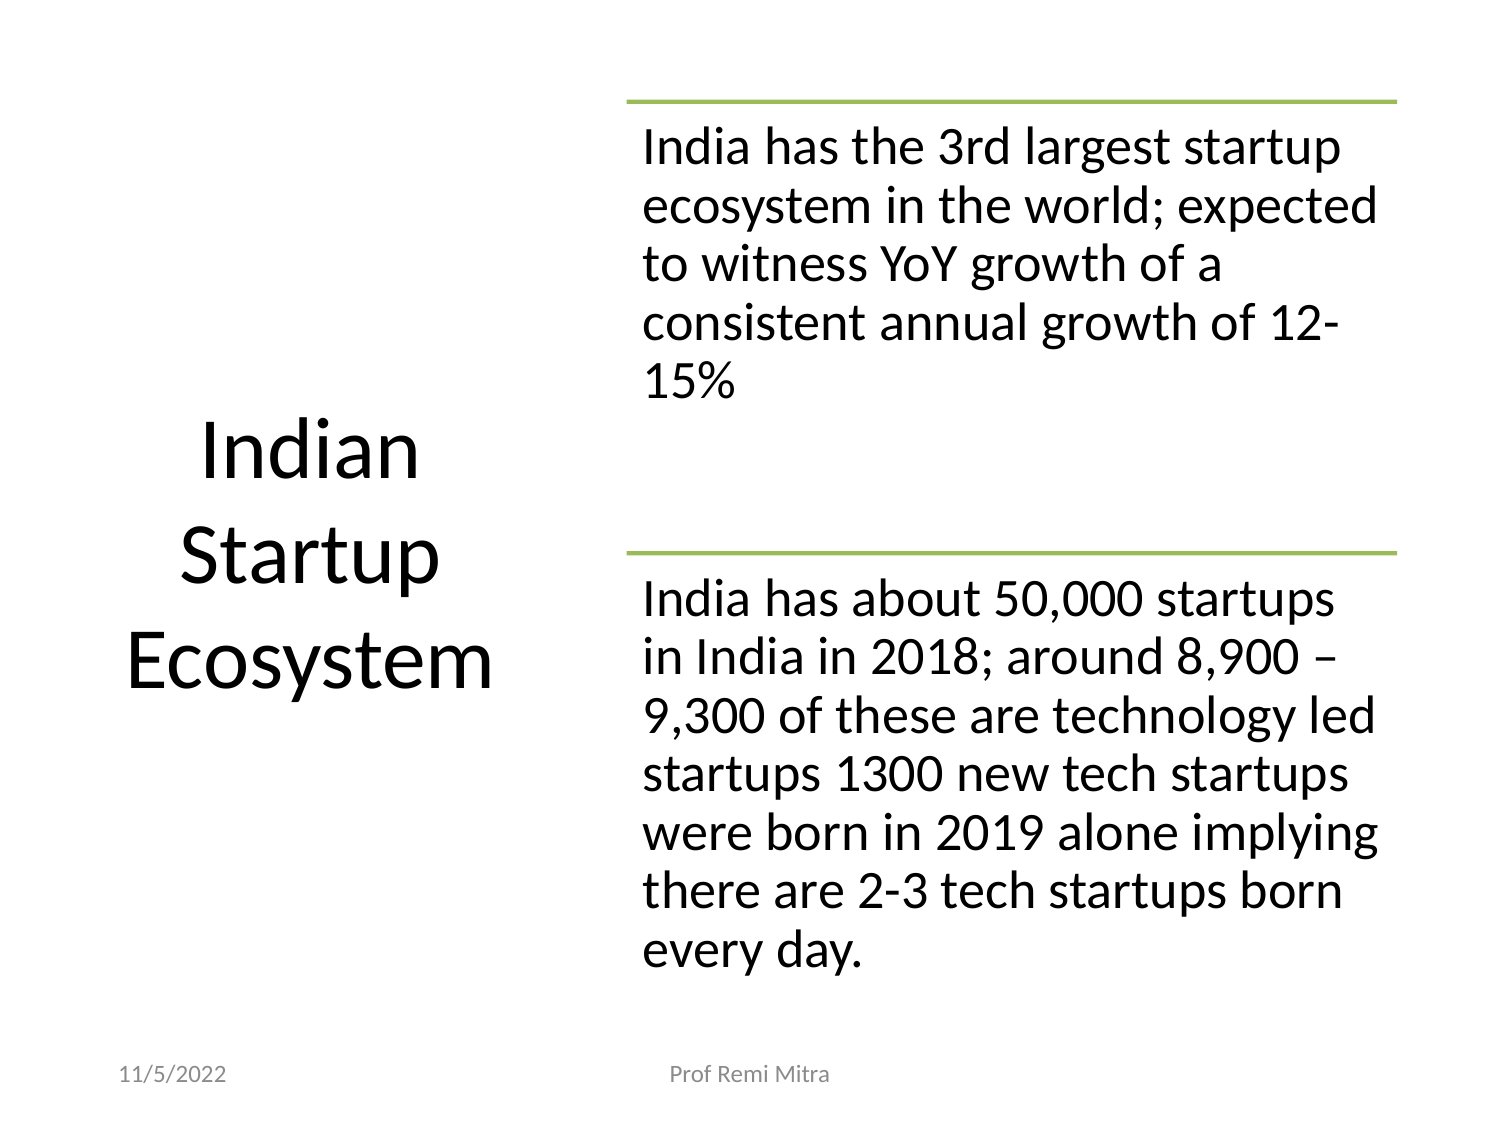

# Indian Startup Ecosystem
India has the 3rd largest startup ecosystem in the world; expected to witness YoY growth of a consistent annual growth of 12-15%
India has about 50,000 startups in India in 2018; around 8,900 – 9,300 of these are technology led startups 1300 new tech startups were born in 2019 alone implying there are 2-3 tech startups born every day.
11/5/2022
Prof Remi Mitra